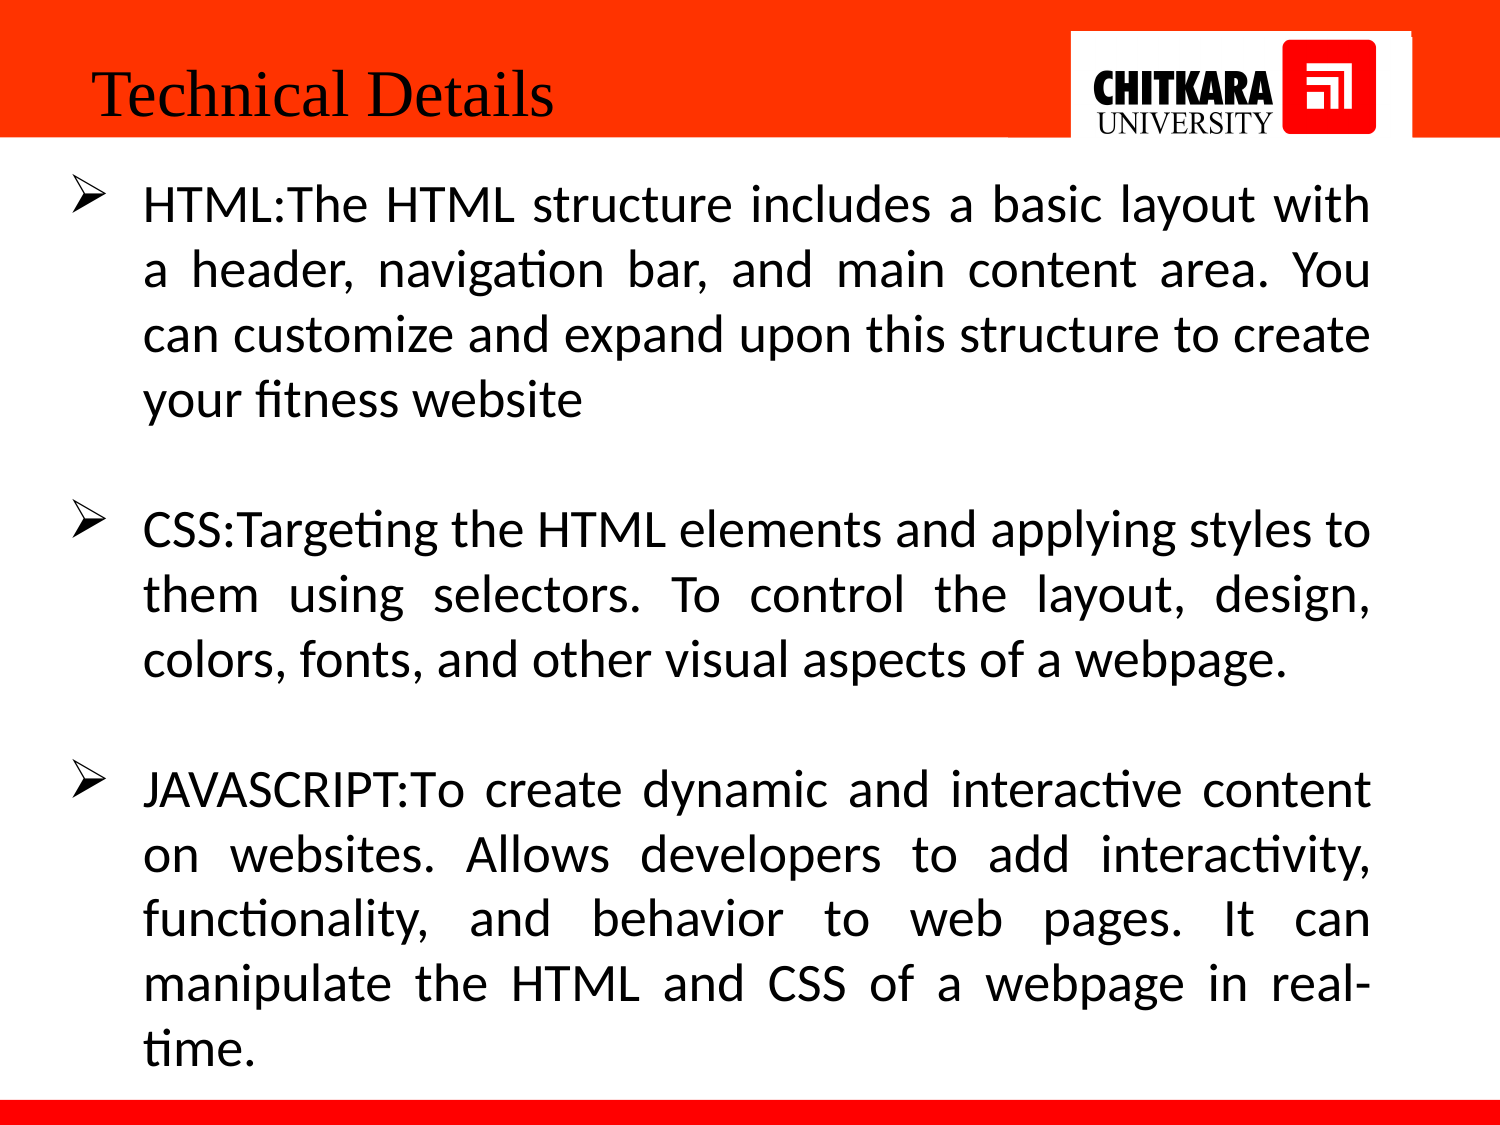

Technical Details
HTML:The HTML structure includes a basic layout with a header, navigation bar, and main content area. You can customize and expand upon this structure to create your fitness website

CSS:Targeting the HTML elements and applying styles to them using selectors. To control the layout, design, colors, fonts, and other visual aspects of a webpage.

JAVASCRIPT:To create dynamic and interactive content on websites. Allows developers to add interactivity, functionality, and behavior to web pages. It can manipulate the HTML and CSS of a webpage in real-time.